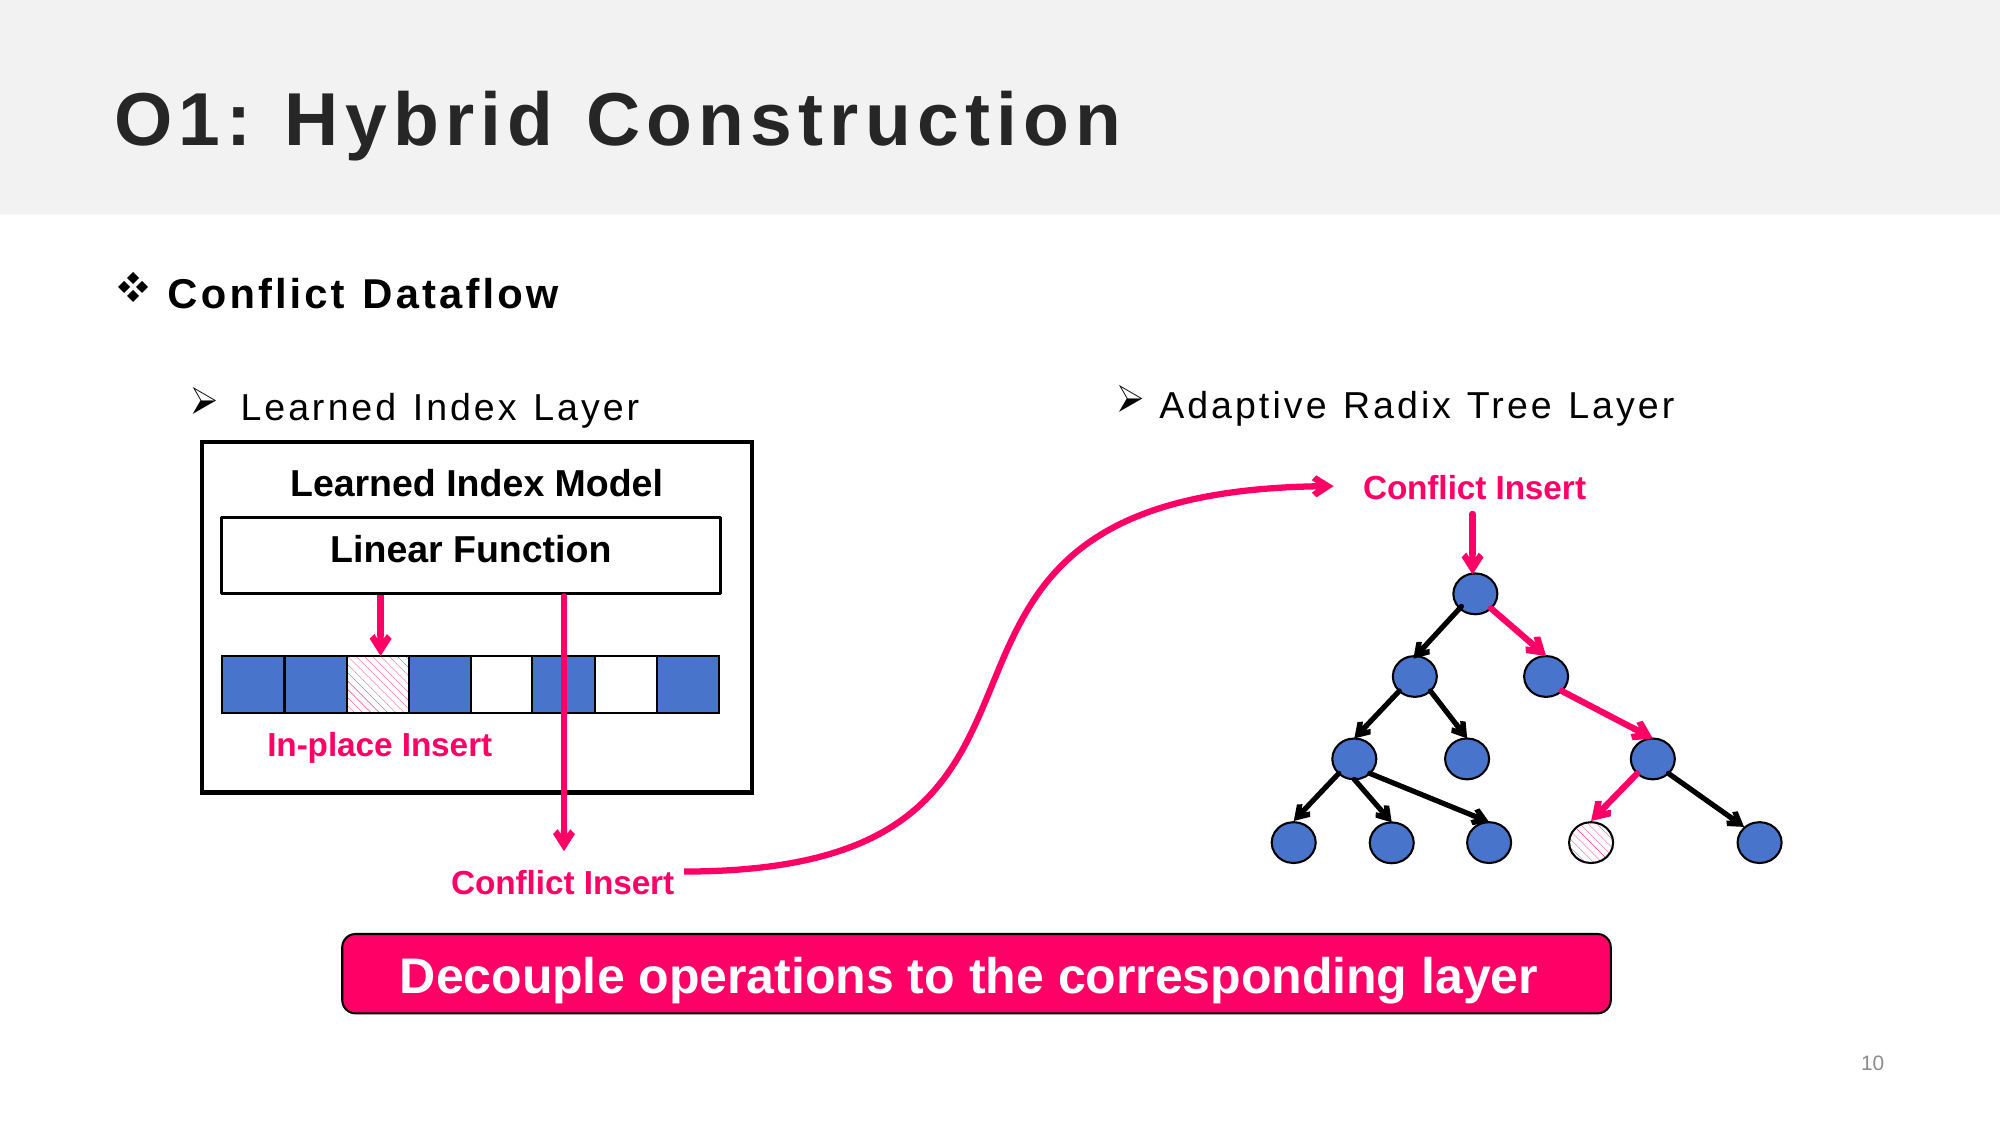

# O1: Hybrid Construction
 Conflict Dataflow
 Learned Index Layer
 Adaptive Radix Tree Layer

Learned Index Model
Linear Function

In-place Insert
Conflict Insert
Conflict Insert

Decouple operations to the corresponding layer
10